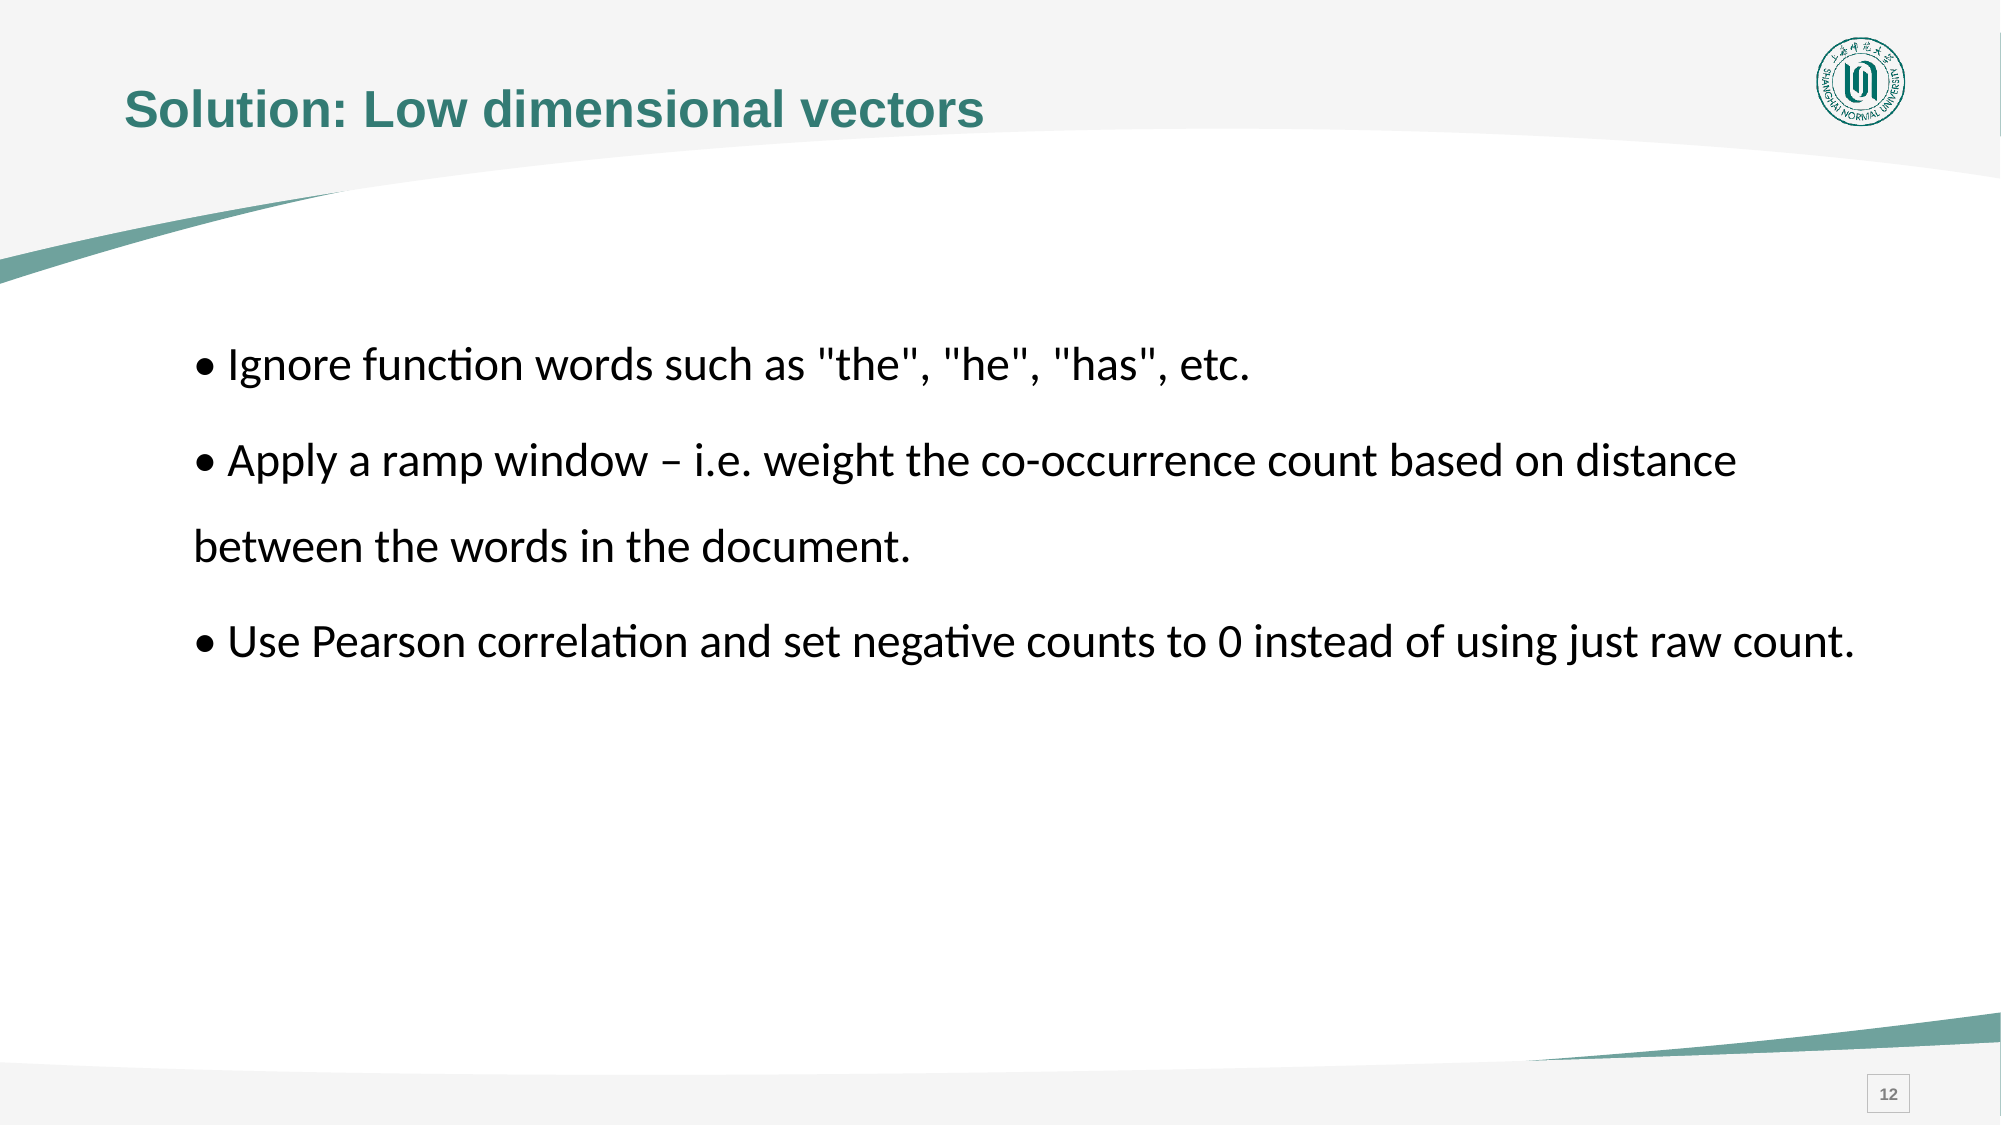

# Solution: Low dimensional vectors
• Ignore function words such as "the", "he", "has", etc.
• Apply a ramp window – i.e. weight the co-occurrence count based on distance between the words in the document.
• Use Pearson correlation and set negative counts to 0 instead of using just raw count.